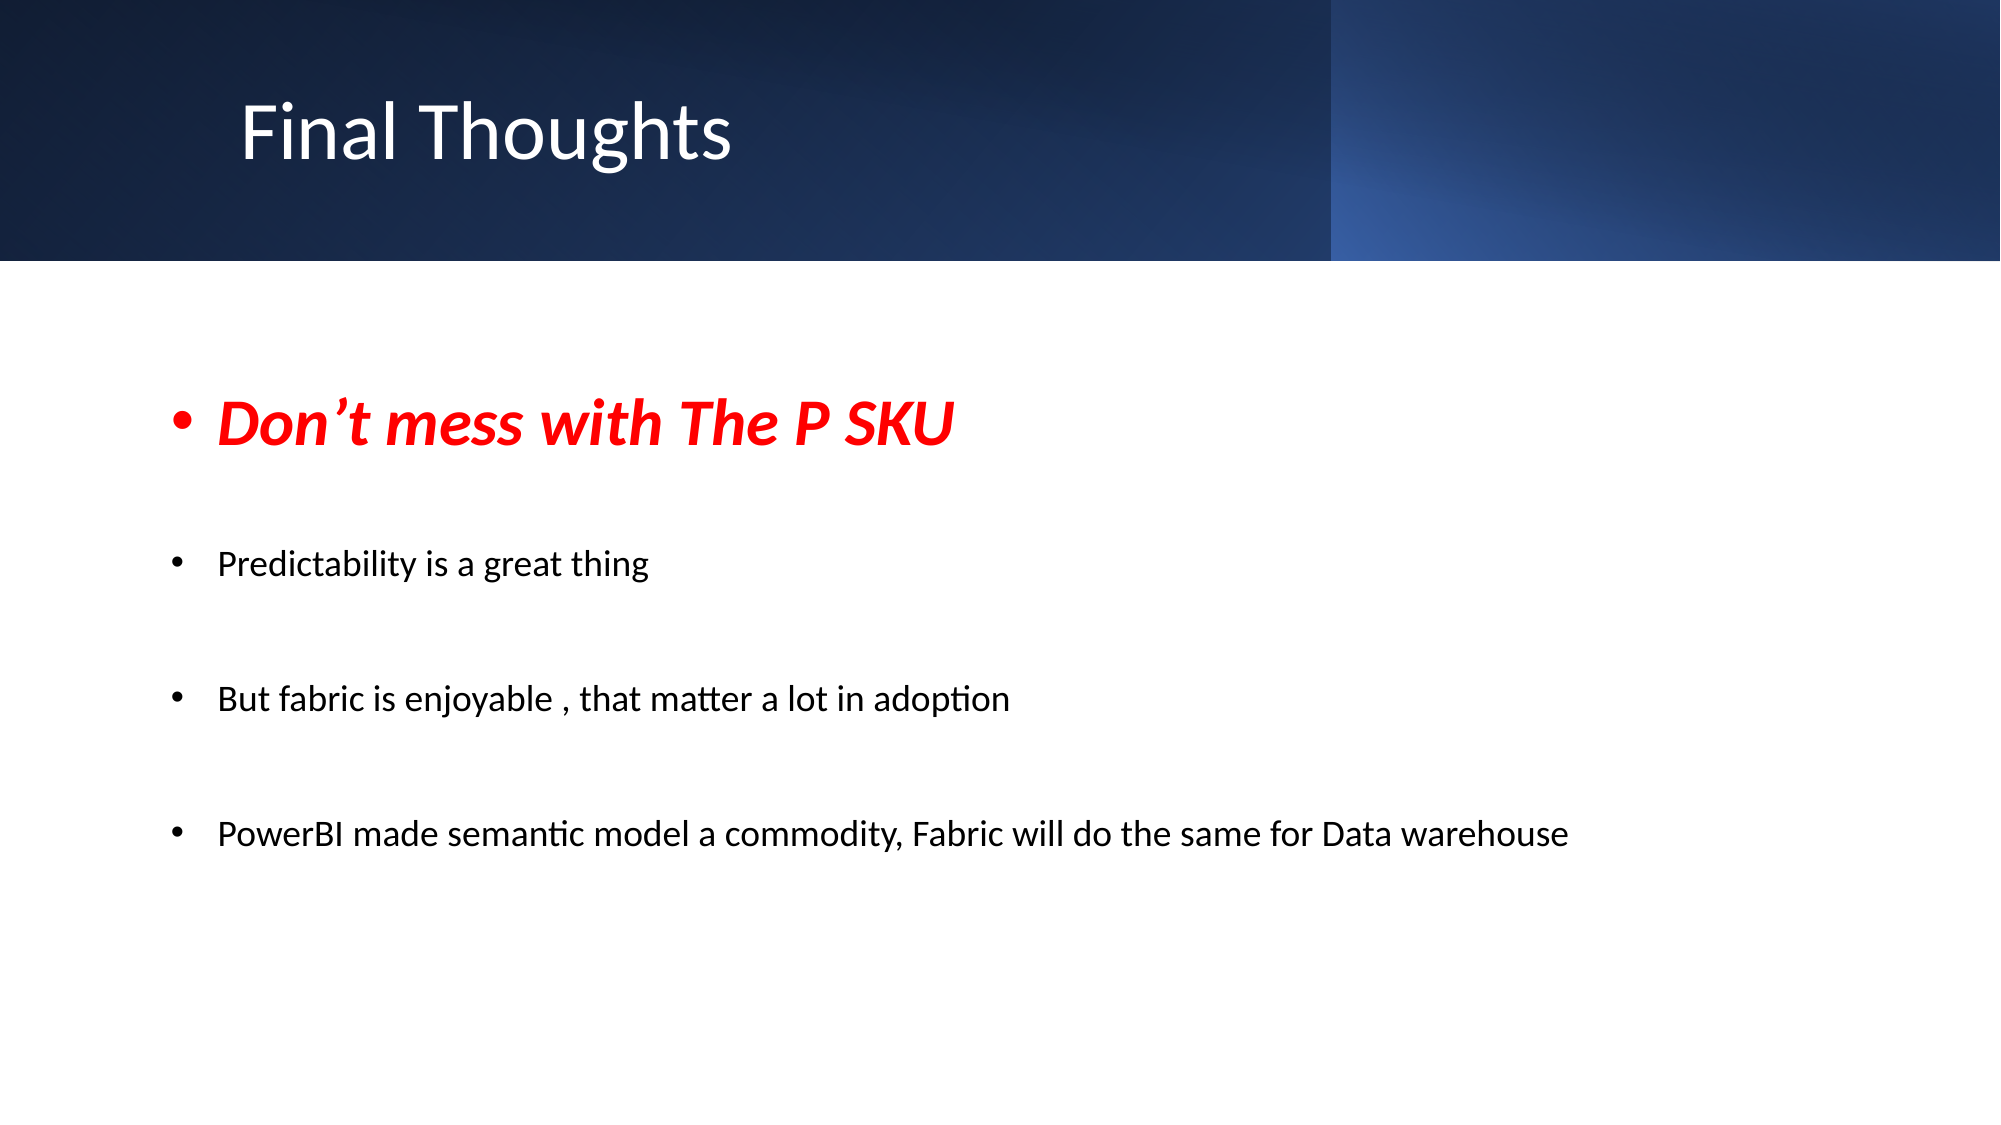

# Final Thoughts
Don’t mess with The P SKU

Predictability is a great thing

But fabric is enjoyable , that matter a lot in adoption

PowerBI made semantic model a commodity, Fabric will do the same for Data warehouse